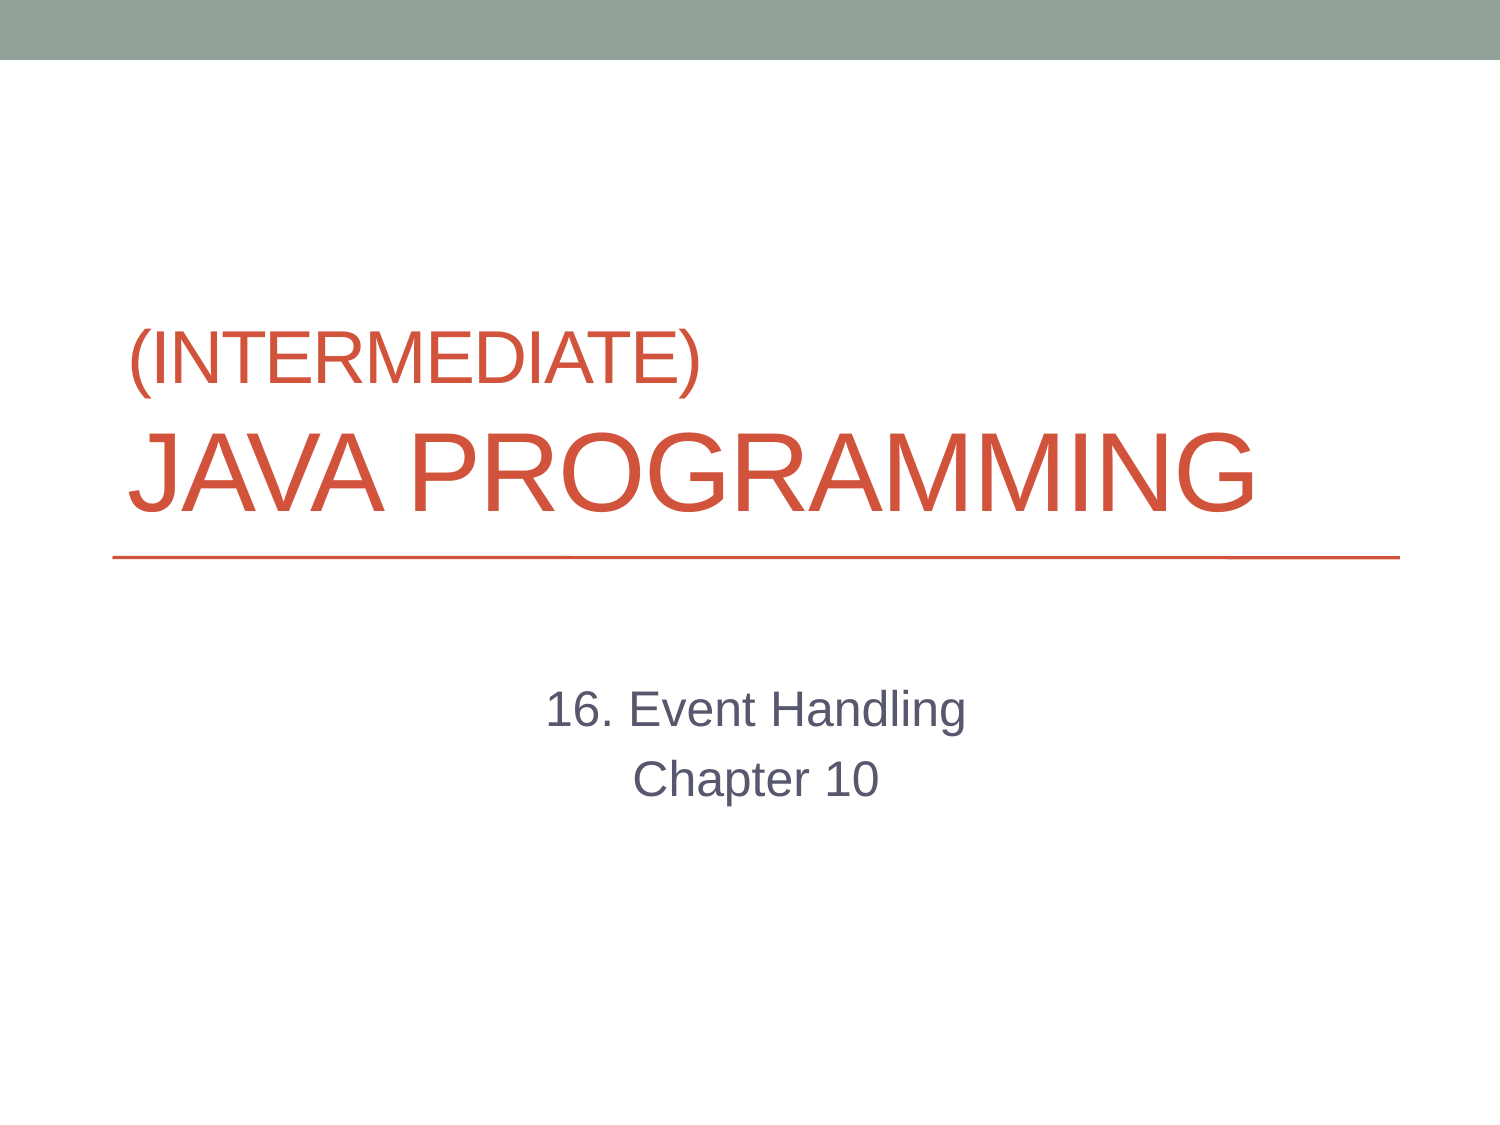

# (Intermediate) Java Programming
16. Event Handling
Chapter 10